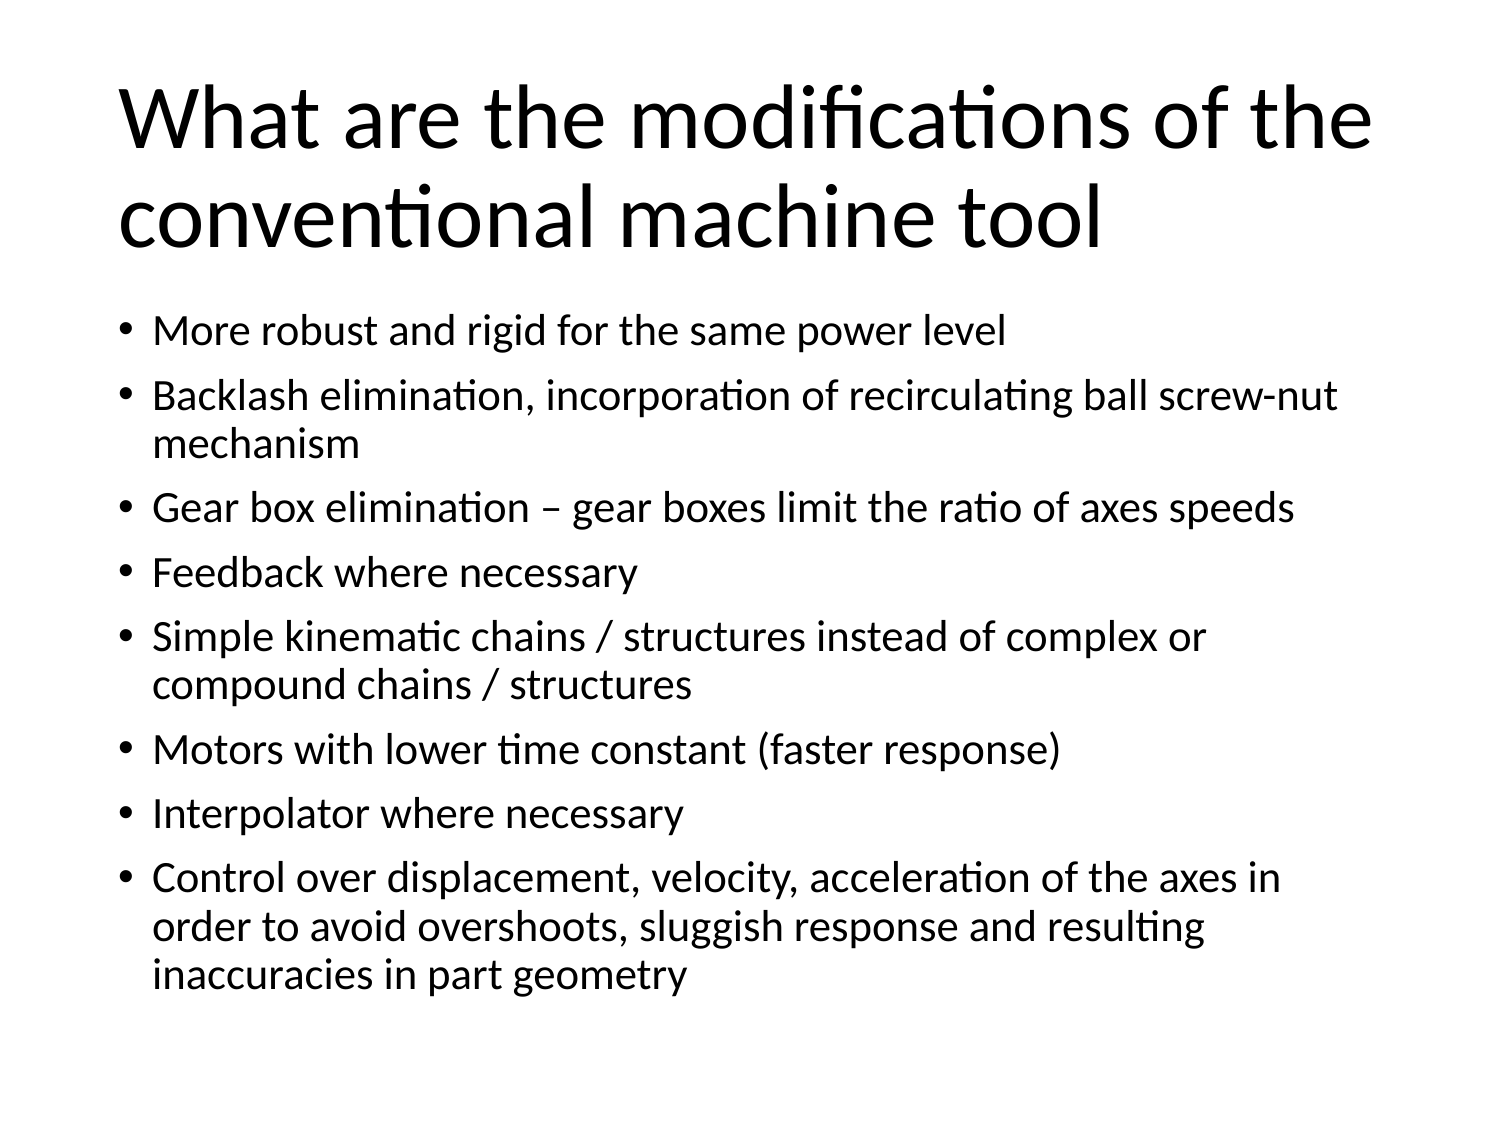

# What are the modifications of the conventional machine tool
More robust and rigid for the same power level
Backlash elimination, incorporation of recirculating ball screw-nut mechanism
Gear box elimination – gear boxes limit the ratio of axes speeds
Feedback where necessary
Simple kinematic chains / structures instead of complex or compound chains / structures
Motors with lower time constant (faster response)
Interpolator where necessary
Control over displacement, velocity, acceleration of the axes in order to avoid overshoots, sluggish response and resulting inaccuracies in part geometry